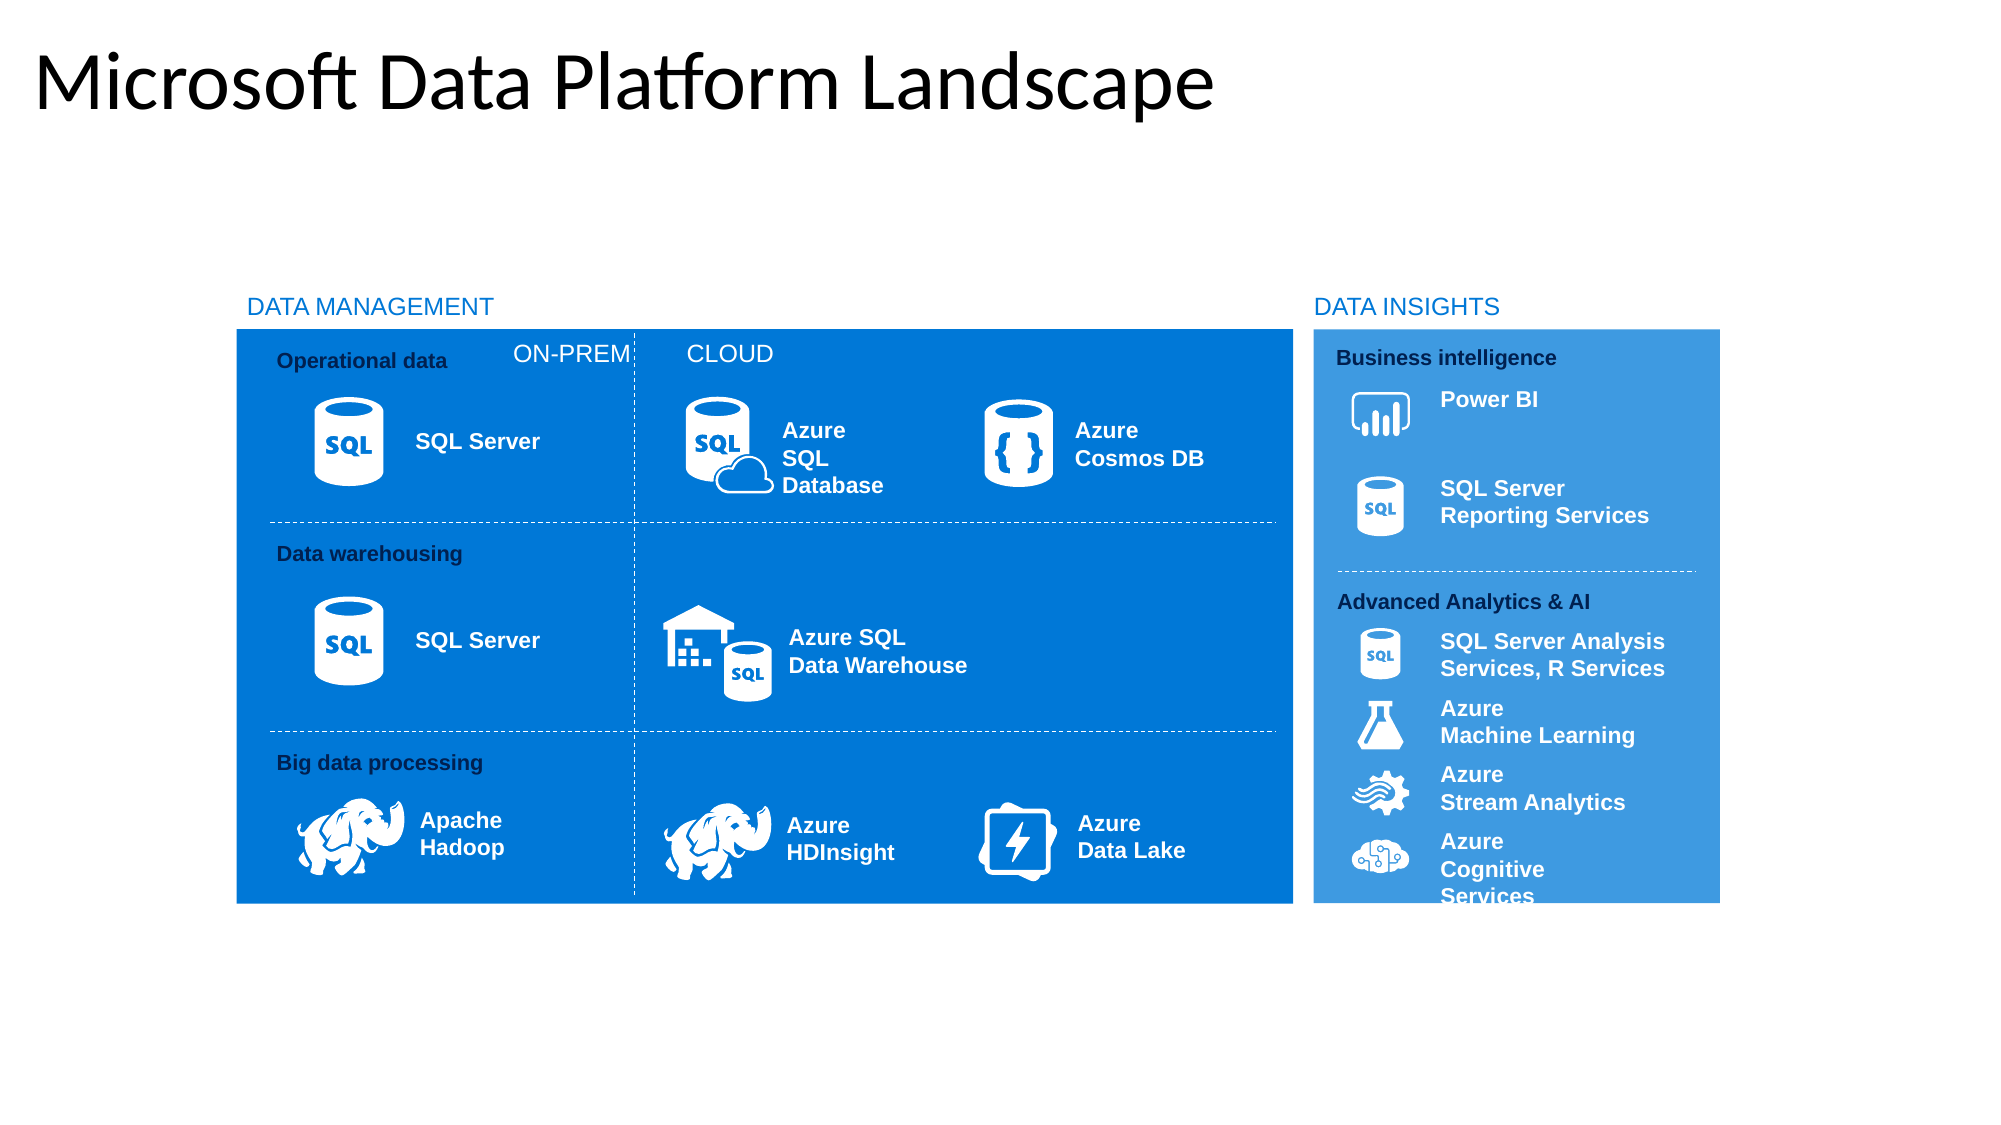

# Microsoft Data Platform Landscape
DATA MANAGEMENT
DATA INSIGHTS
ON-PREM        CLOUD

Business intelligence
Operational data
Power BI

Azure
SQL Database
Azure
Cosmos DB
SQL Server
SQL Server Reporting Services

Data warehousing
Advanced Analytics & AI

Azure SQL
Data Warehouse
SQL Server
SQL Server Analysis Services, R Services

Azure
Machine Learning

Big data processing
Azure
Stream Analytics

Apache
Hadoop

Azure
Data Lake

Azure
HDInsight

Azure
Cognitive Services